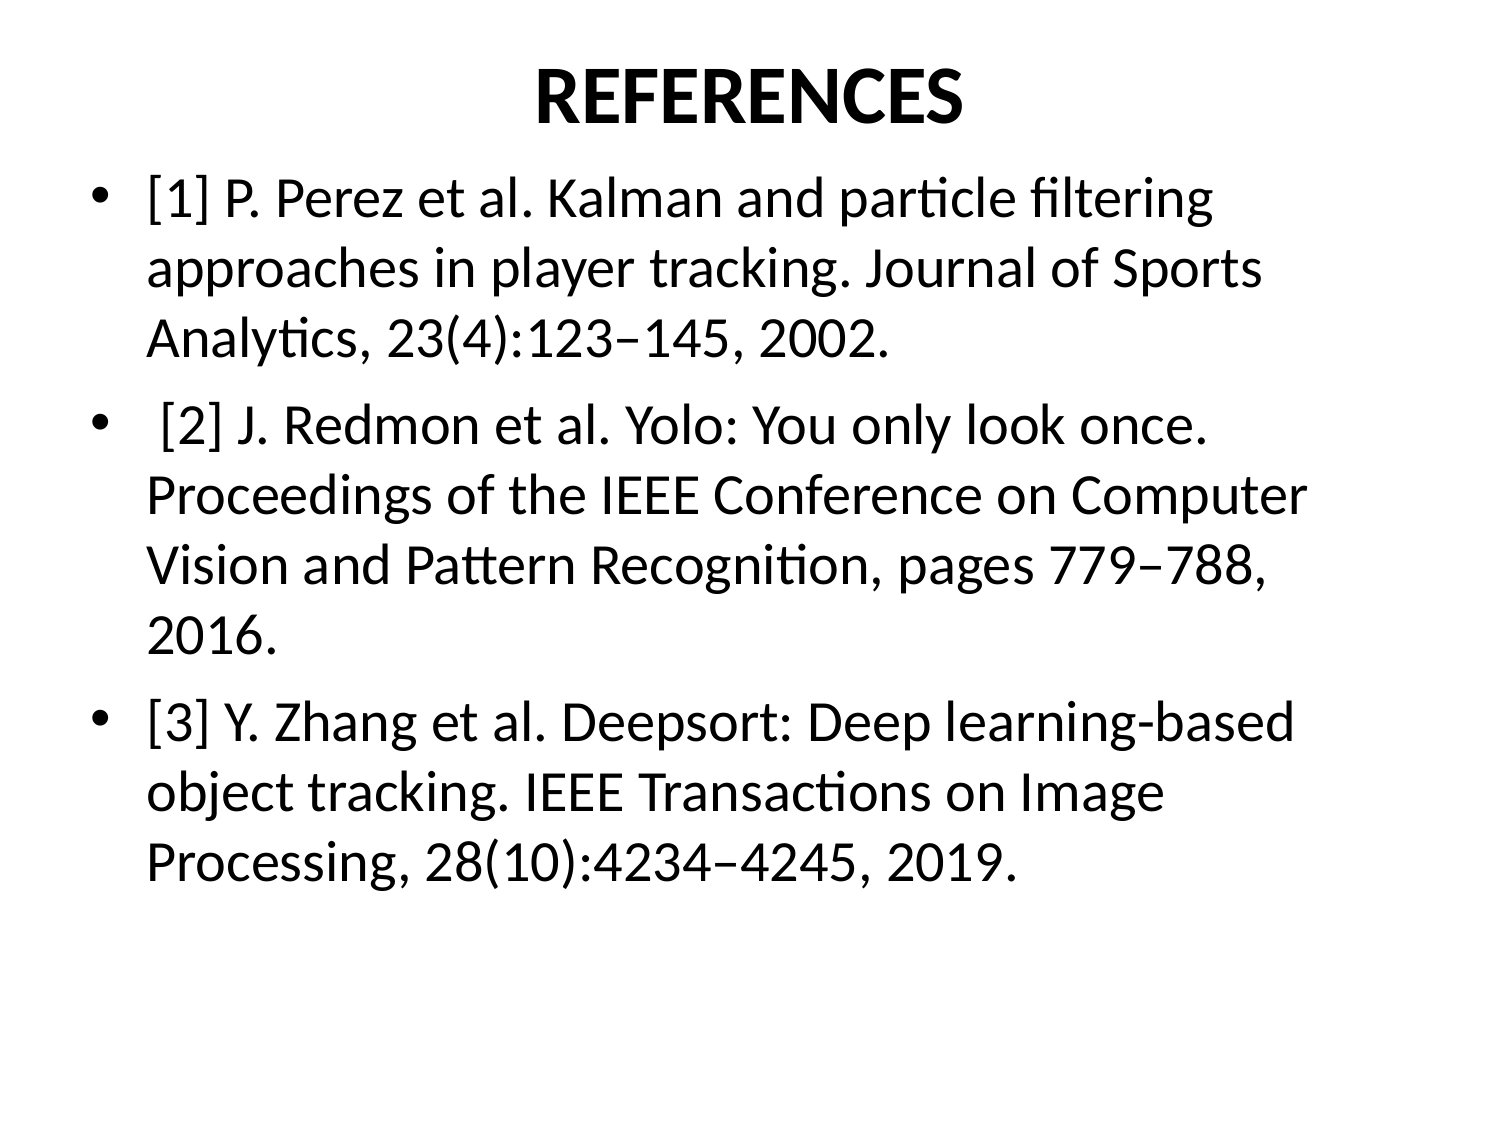

# REFERENCES
[1] P. Perez et al. Kalman and particle filtering approaches in player tracking. Journal of Sports Analytics, 23(4):123–145, 2002.
 [2] J. Redmon et al. Yolo: You only look once. Proceedings of the IEEE Conference on Computer Vision and Pattern Recognition, pages 779–788, 2016.
[3] Y. Zhang et al. Deepsort: Deep learning-based object tracking. IEEE Transactions on Image Processing, 28(10):4234–4245, 2019.